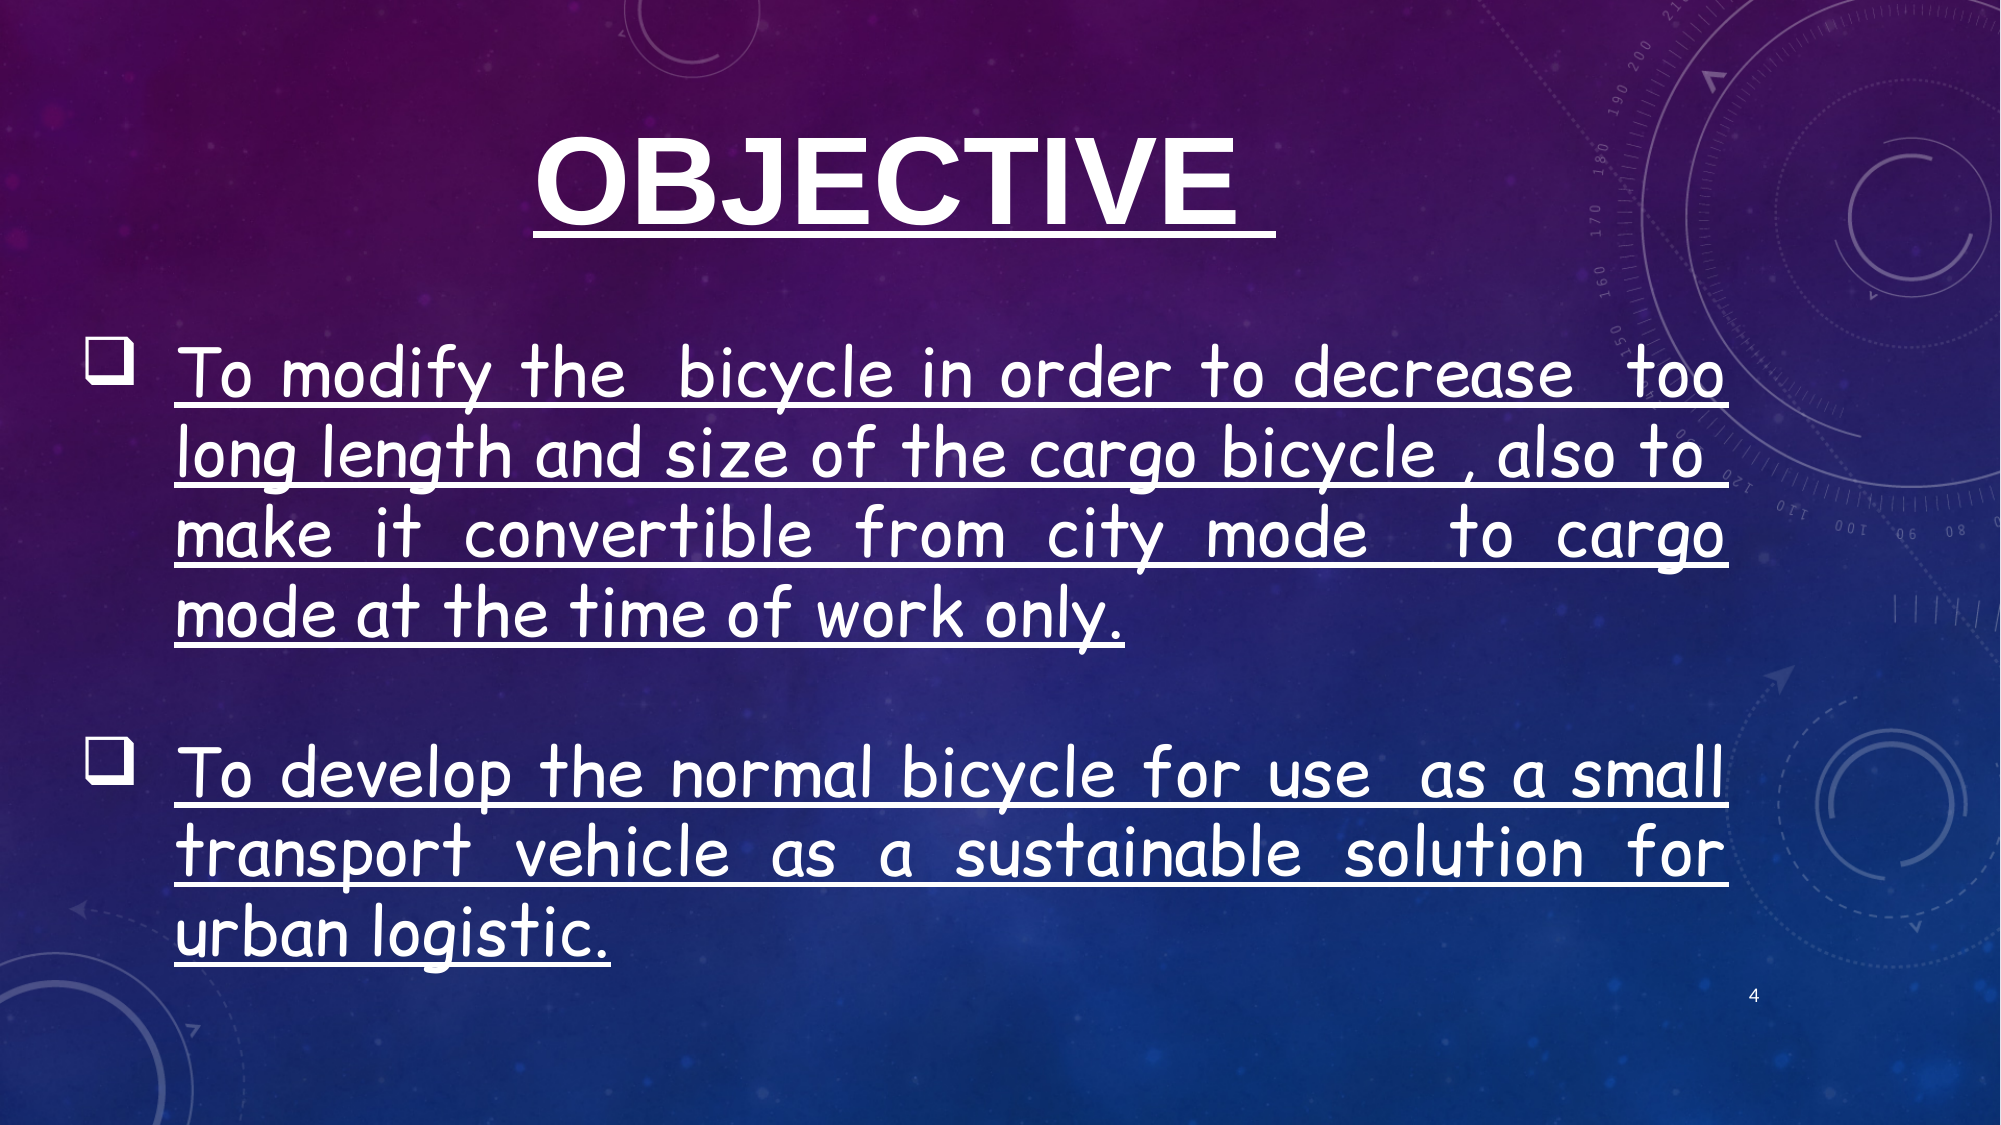

OBJECTIVE

To modify the  bicycle in order to decrease  too long length and size of the cargo bicycle , also to  make it convertible from city mode  to cargo mode at the time of work only.

To develop the normal bicycle for use  as a small transport vehicle as a sustainable solution for urban logistic.
4